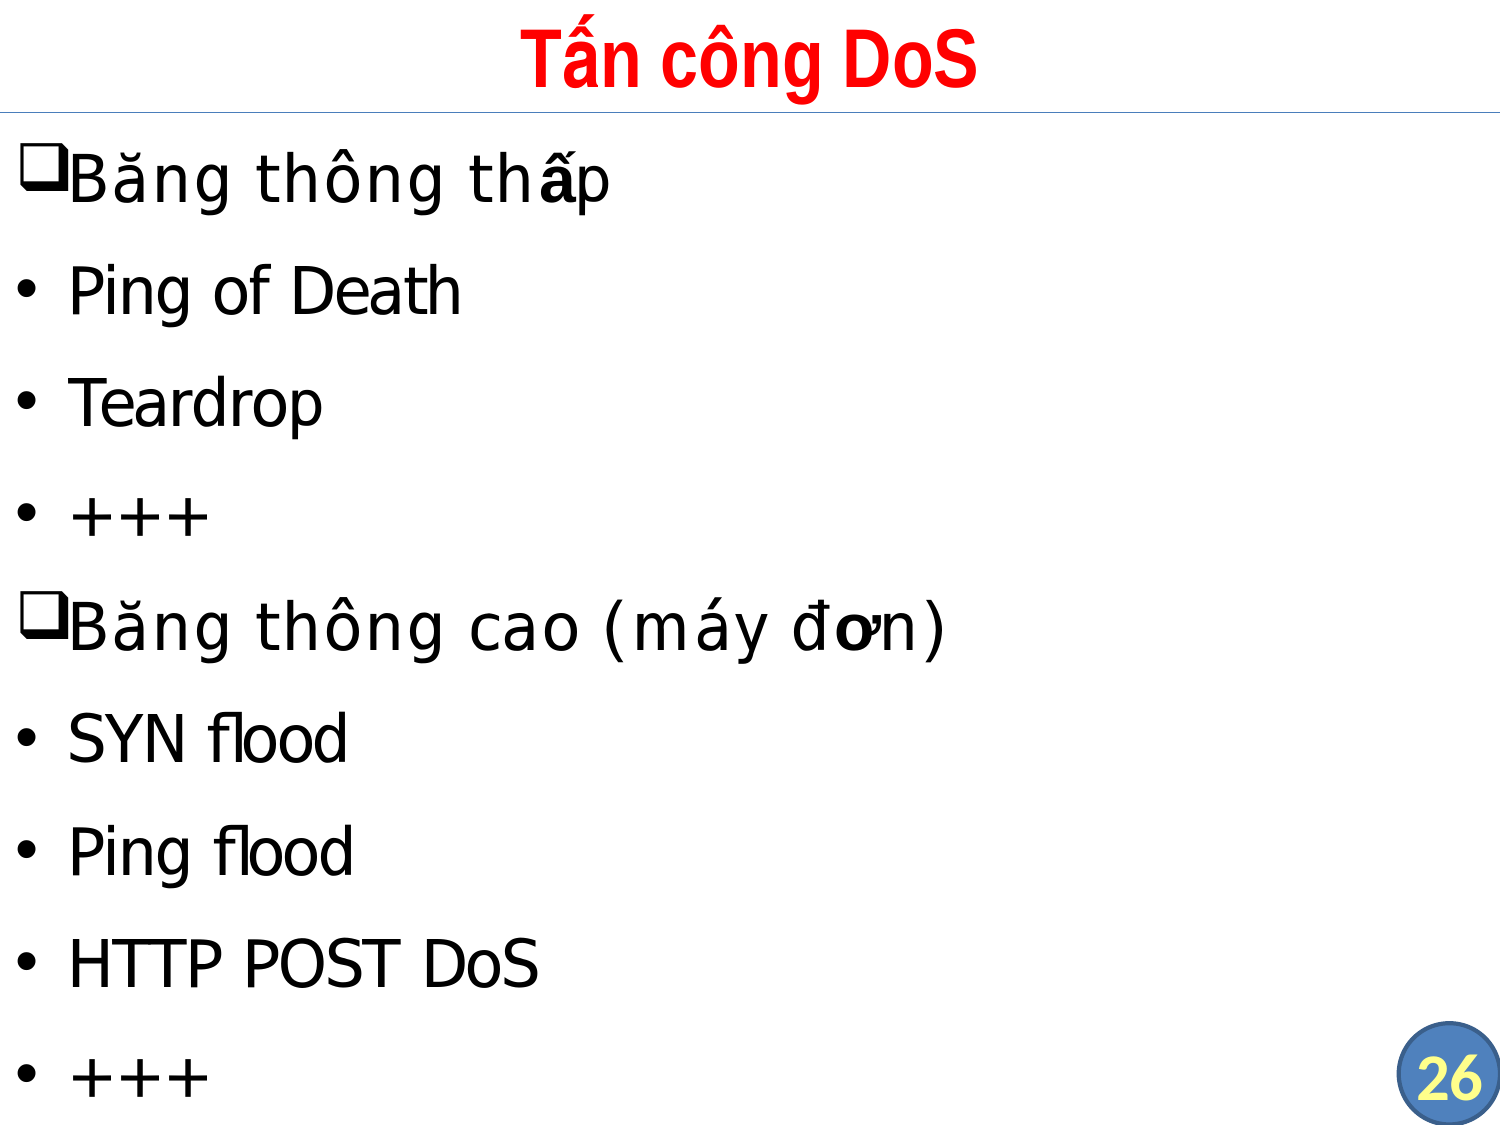

# Tấn công DoS
Băng thông thấp
Ping of Death
Teardrop
+++
Băng thông cao (máy đơn)
SYN flood
Ping flood
HTTP POST DoS
+++
26